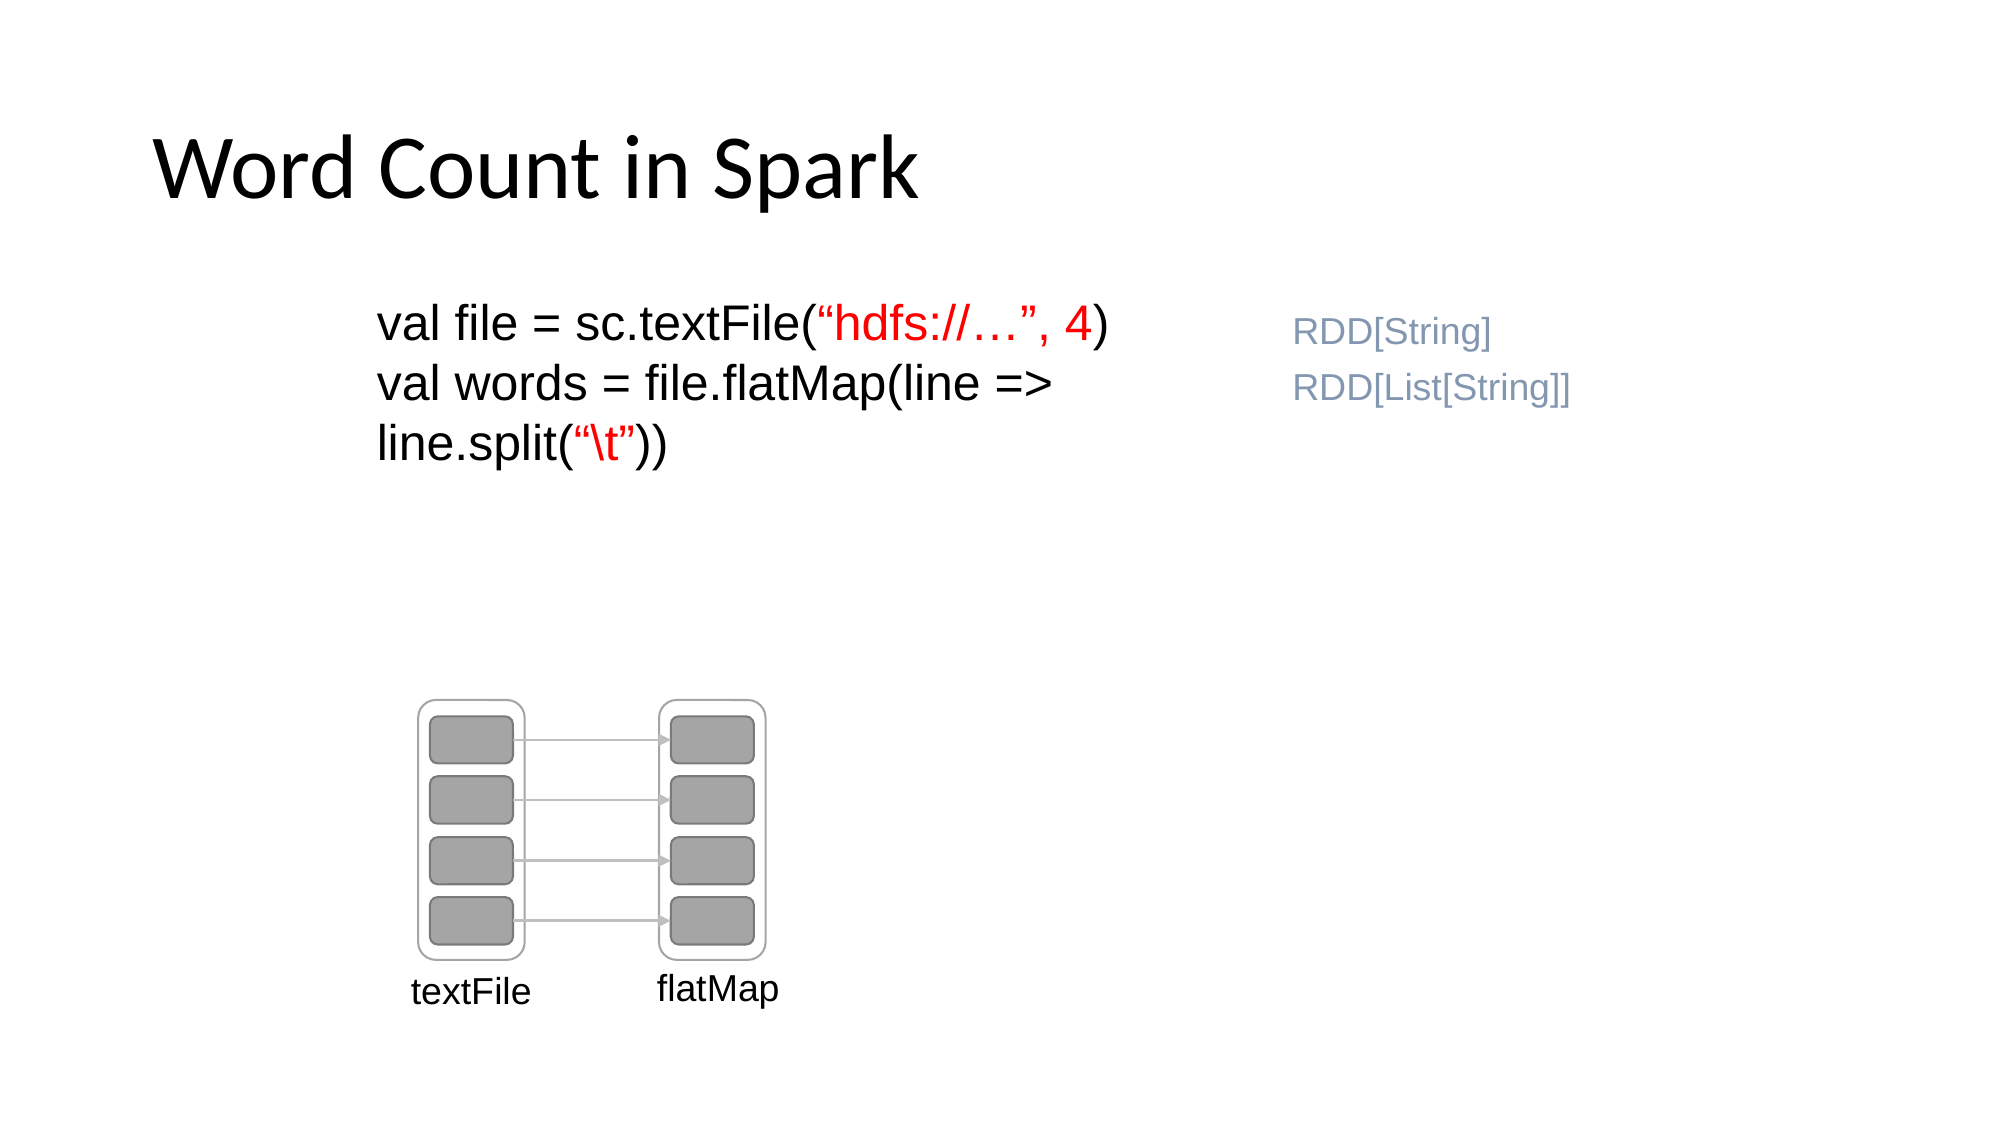

# Word Count in Spark
val file = sc.textFile(“hdfs://…”, 4)
val words = file.flatMap(line => 	line.split(“\t”))
RDD[String]
RDD[List[String]]

flatMap
textFile